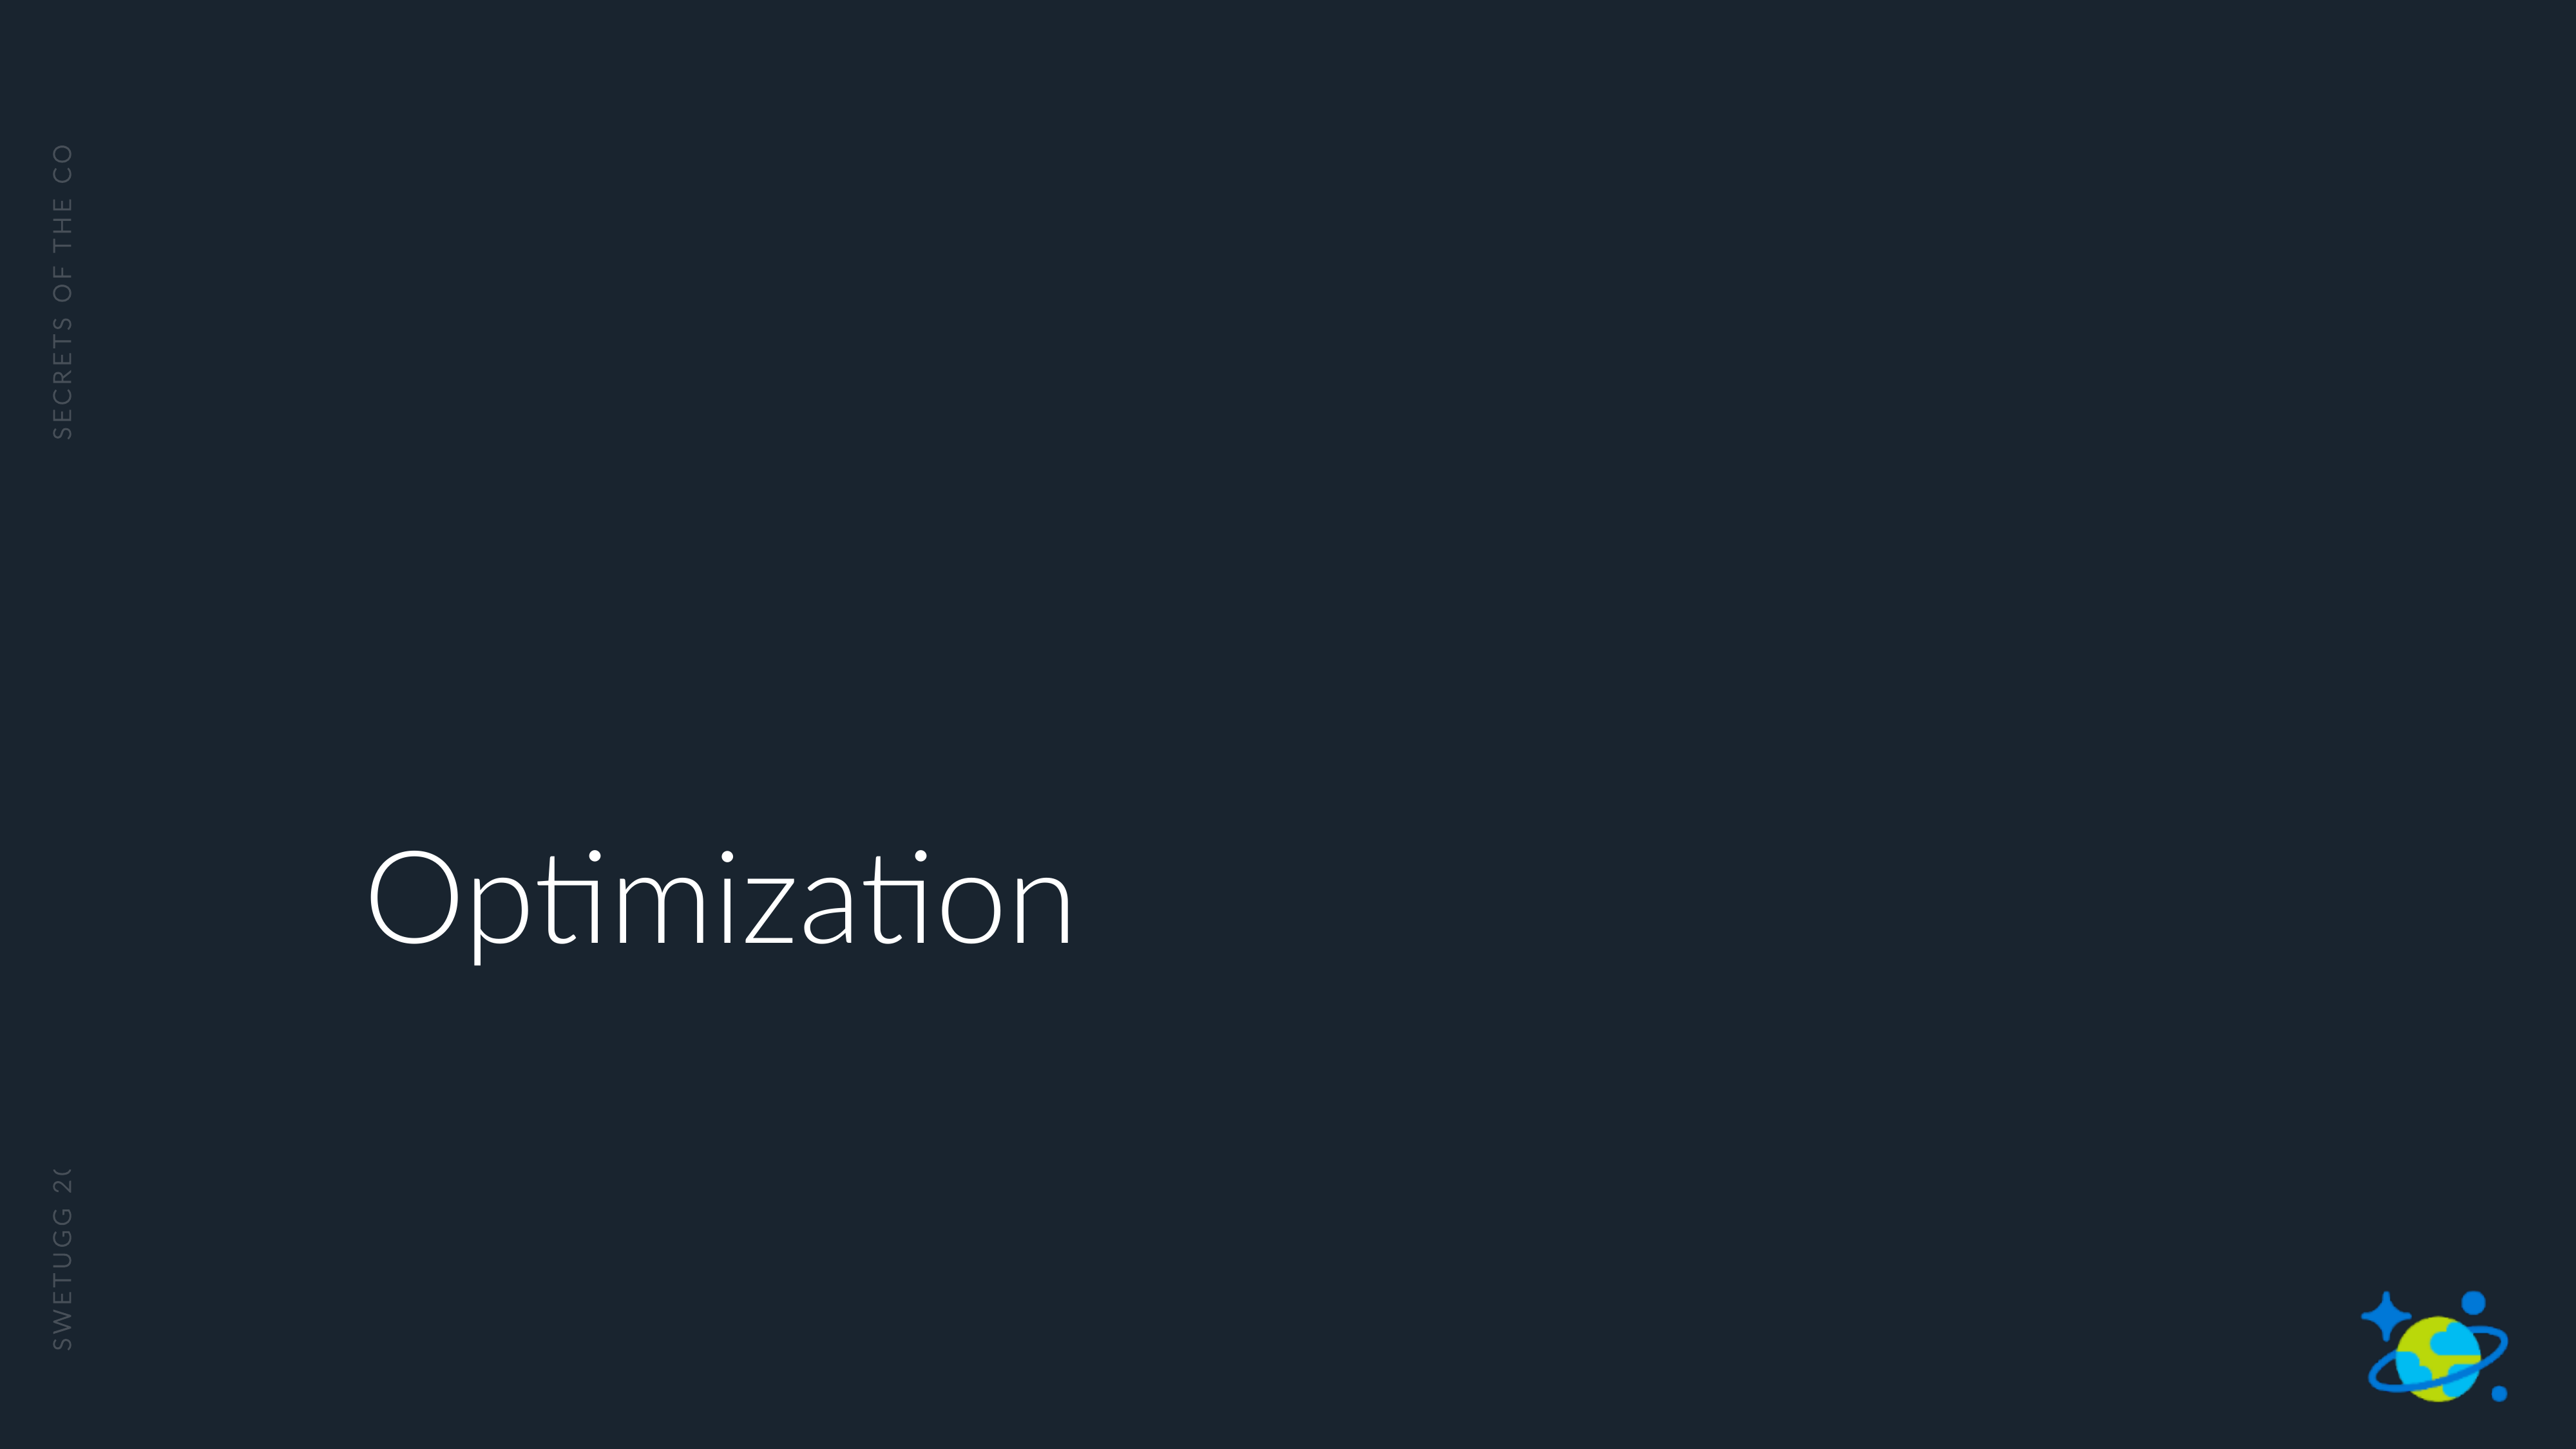

21
SECRETS OF THE COSMOS
# Optimization
SWETUGG 2020